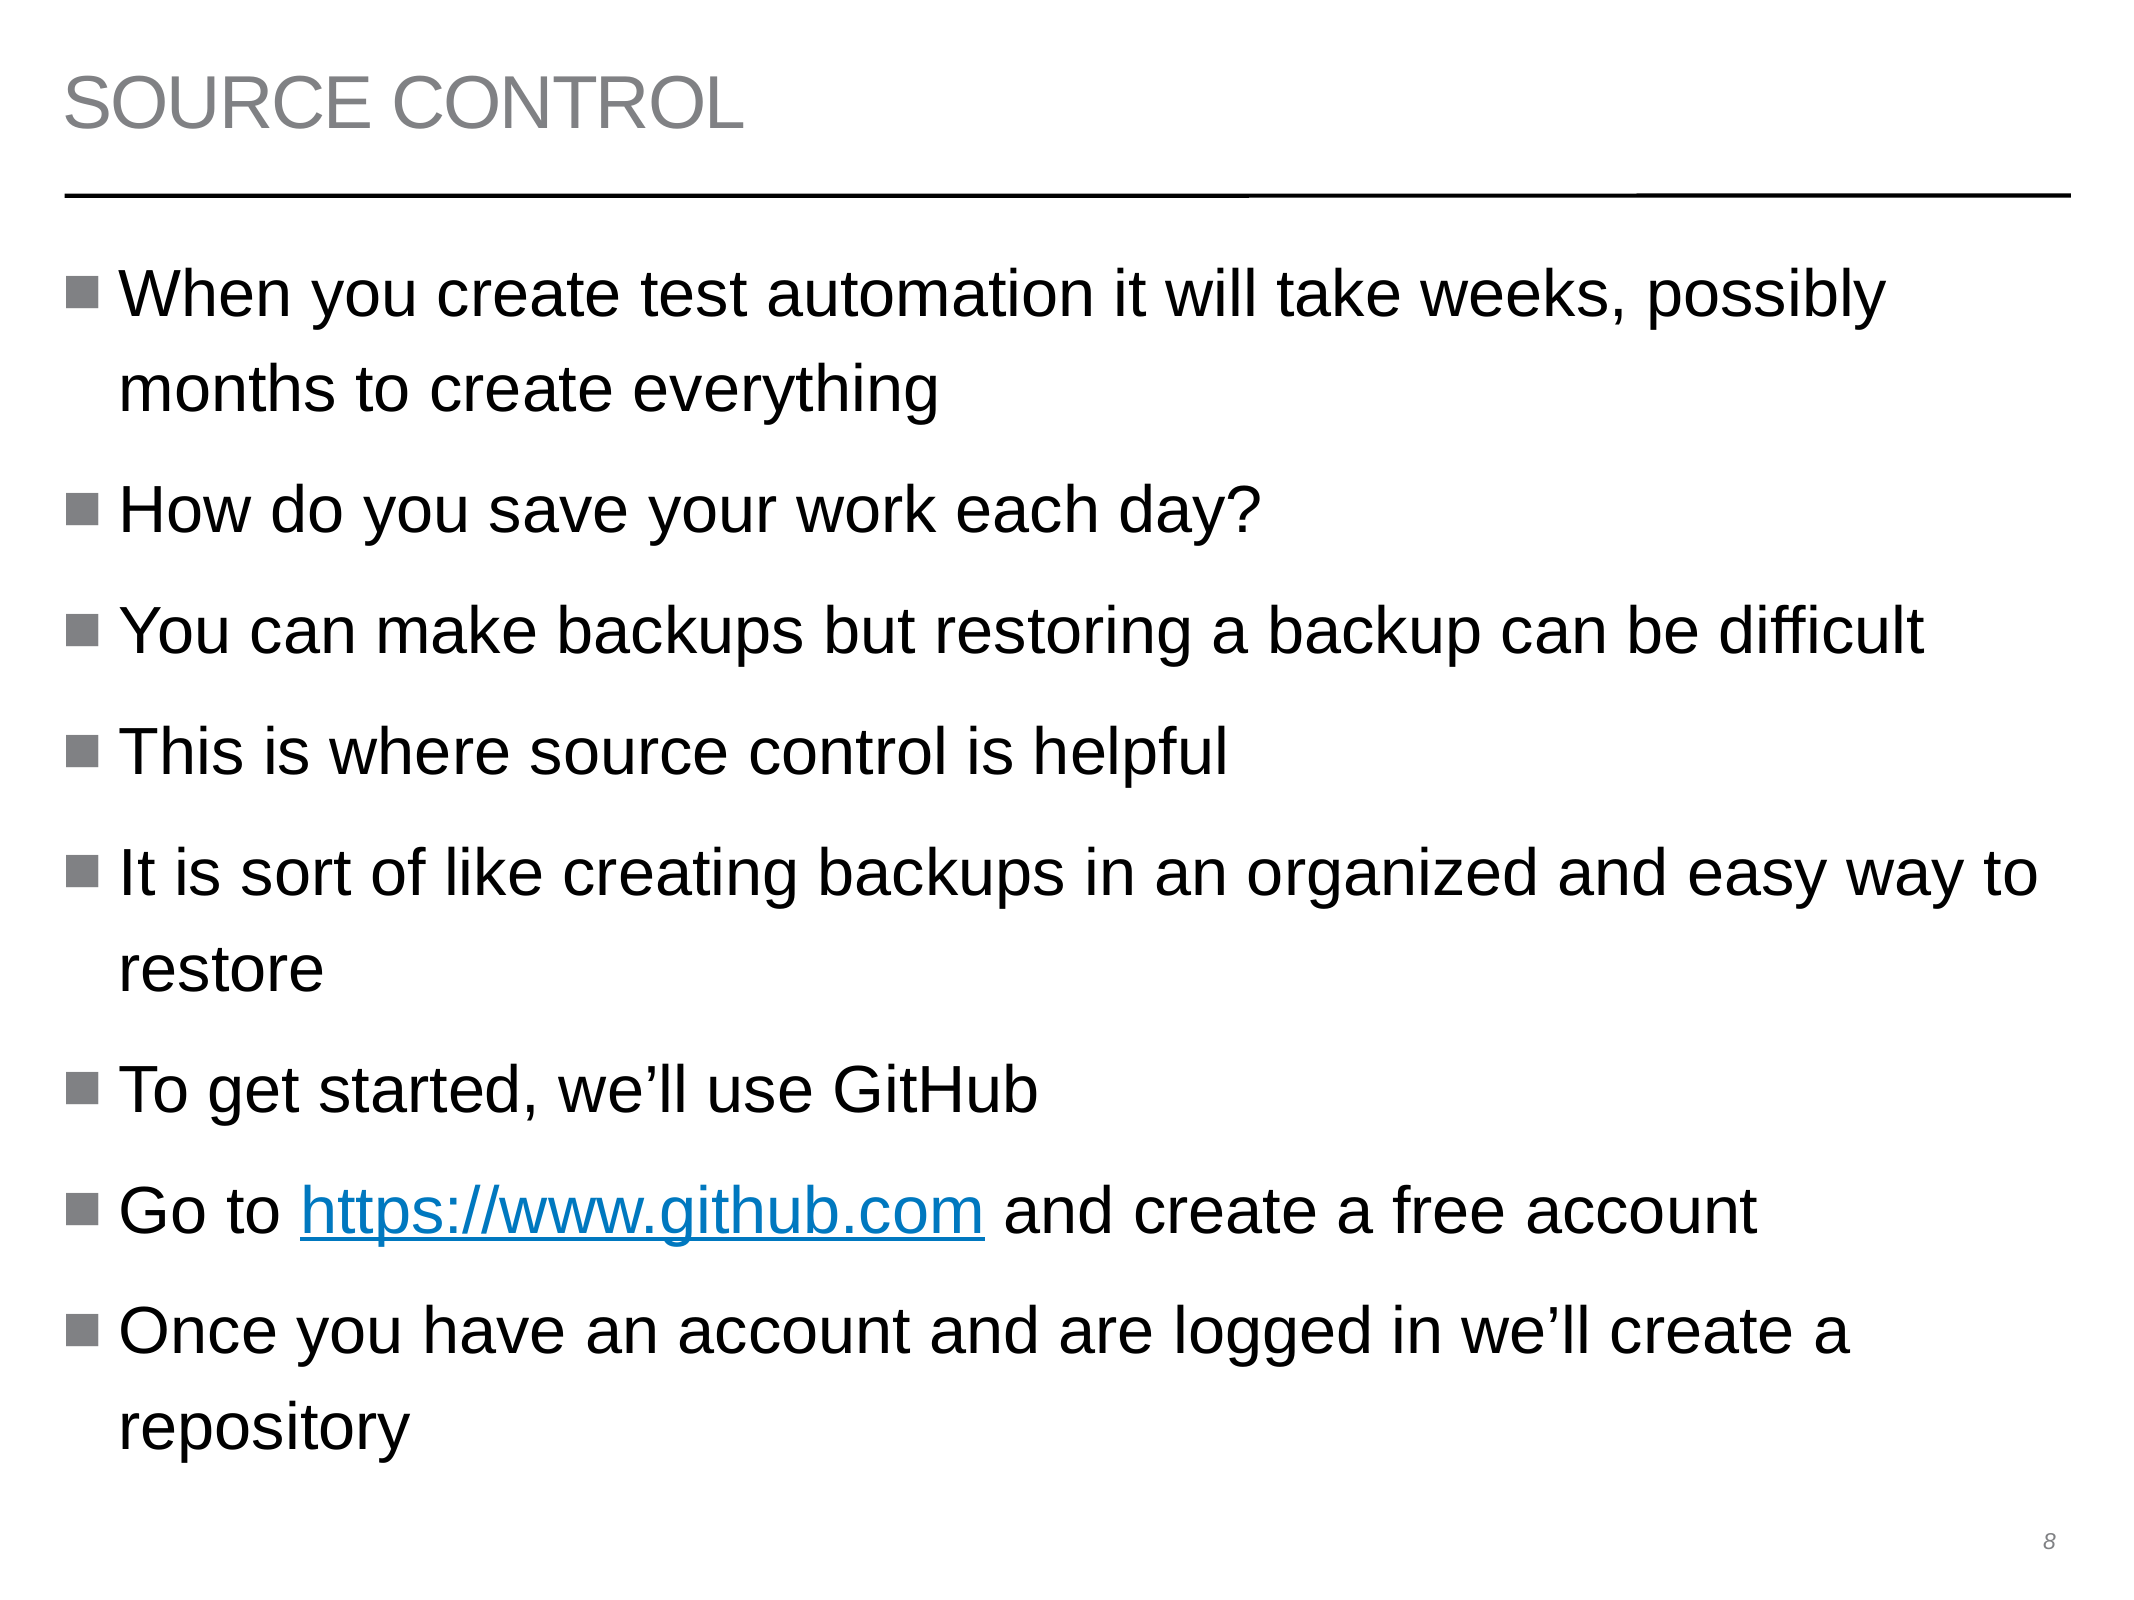

# Source control
When you create test automation it will take weeks, possibly months to create everything
How do you save your work each day?
You can make backups but restoring a backup can be difficult
This is where source control is helpful
It is sort of like creating backups in an organized and easy way to restore
To get started, we’ll use GitHub
Go to https://www.github.com and create a free account
Once you have an account and are logged in we’ll create a repository
8